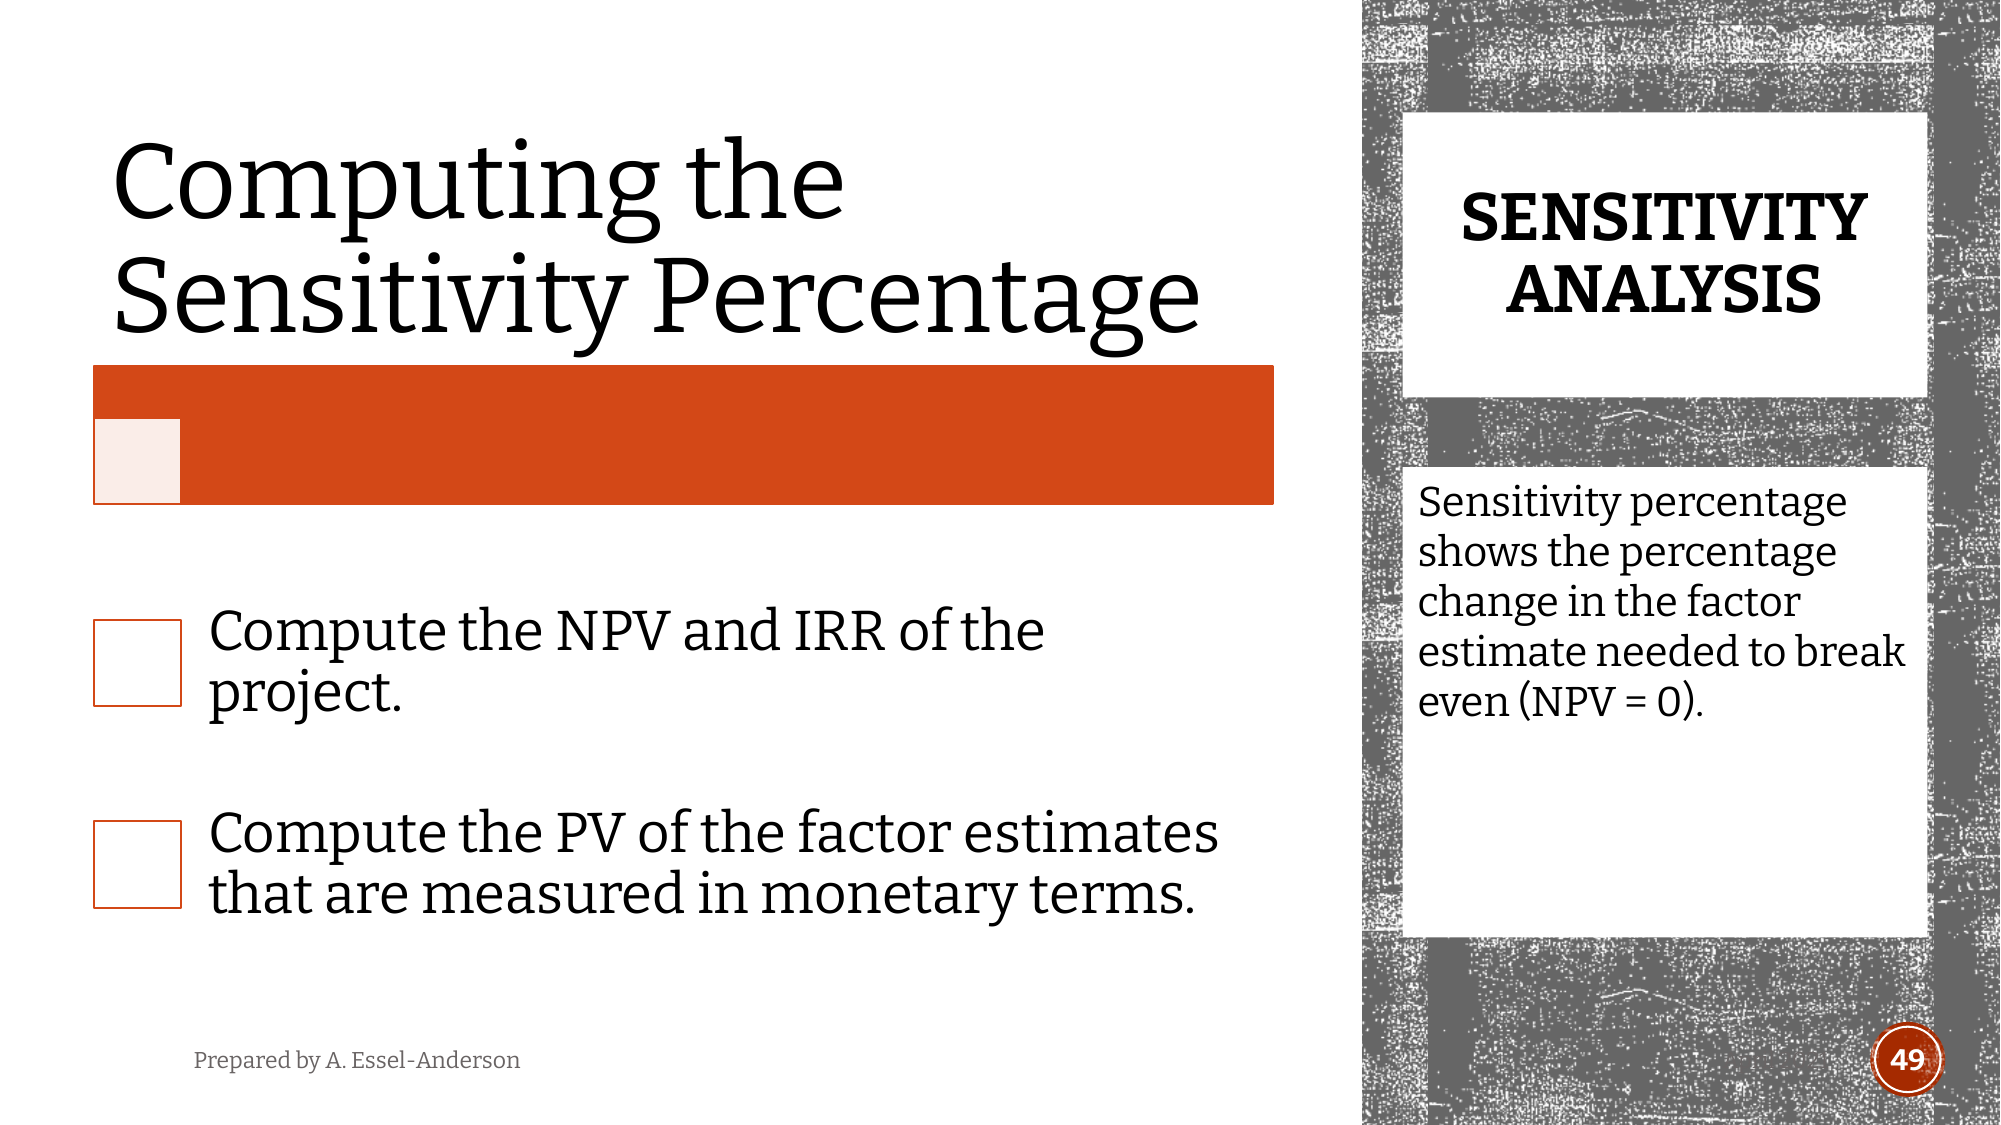

# Sensitivity analysis
Computing the Sensitivity Percentage
Compute the NPV and IRR of the project.
Compute the PV of the factor estimates that are measured in monetary terms.
Sensitivity percentage shows the percentage change in the factor estimate needed to break even (NPV = 0).
Prepared by A. Essel-Anderson
April 2021
49